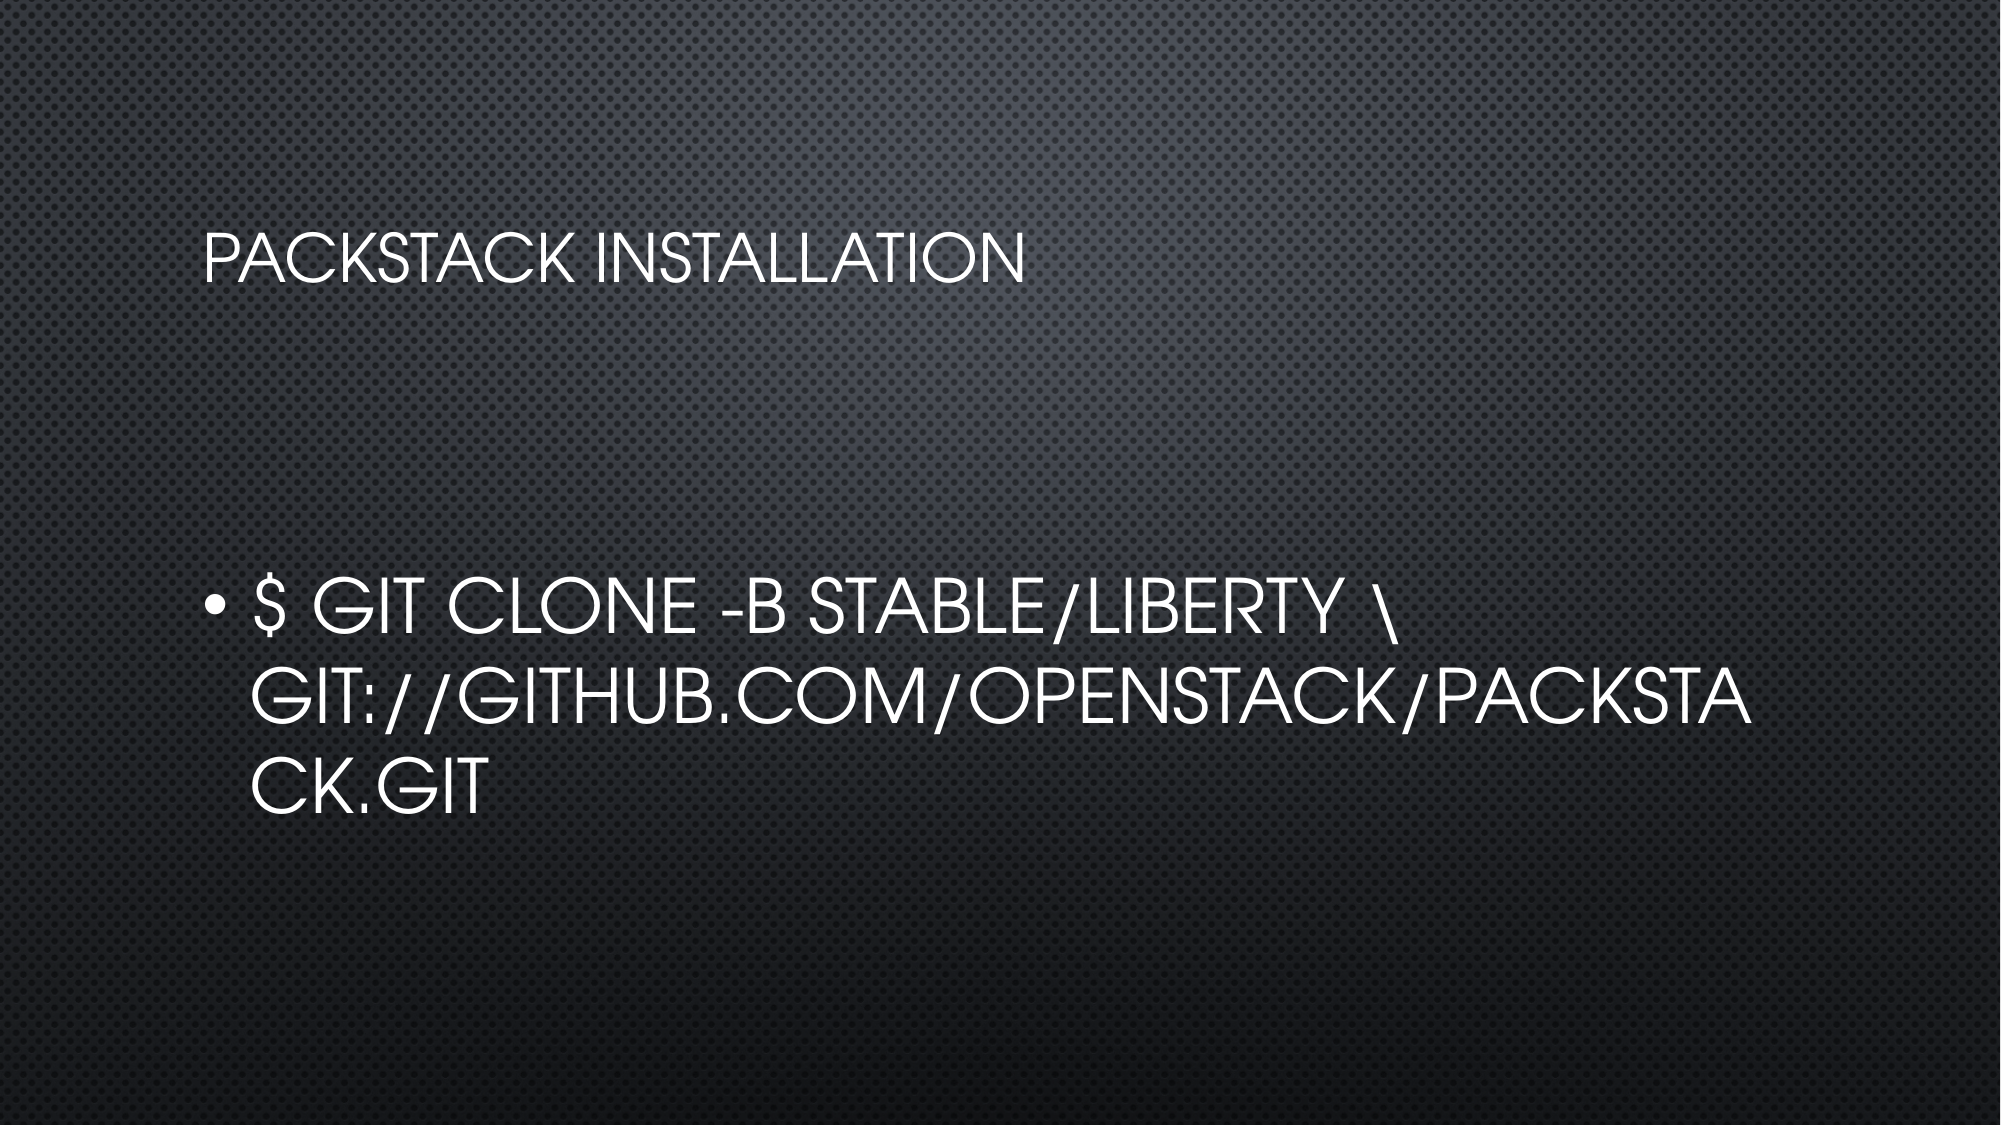

# Packstack installation
$ git clone -b stable/liberty \ git://github.com/openstack/packstack.git